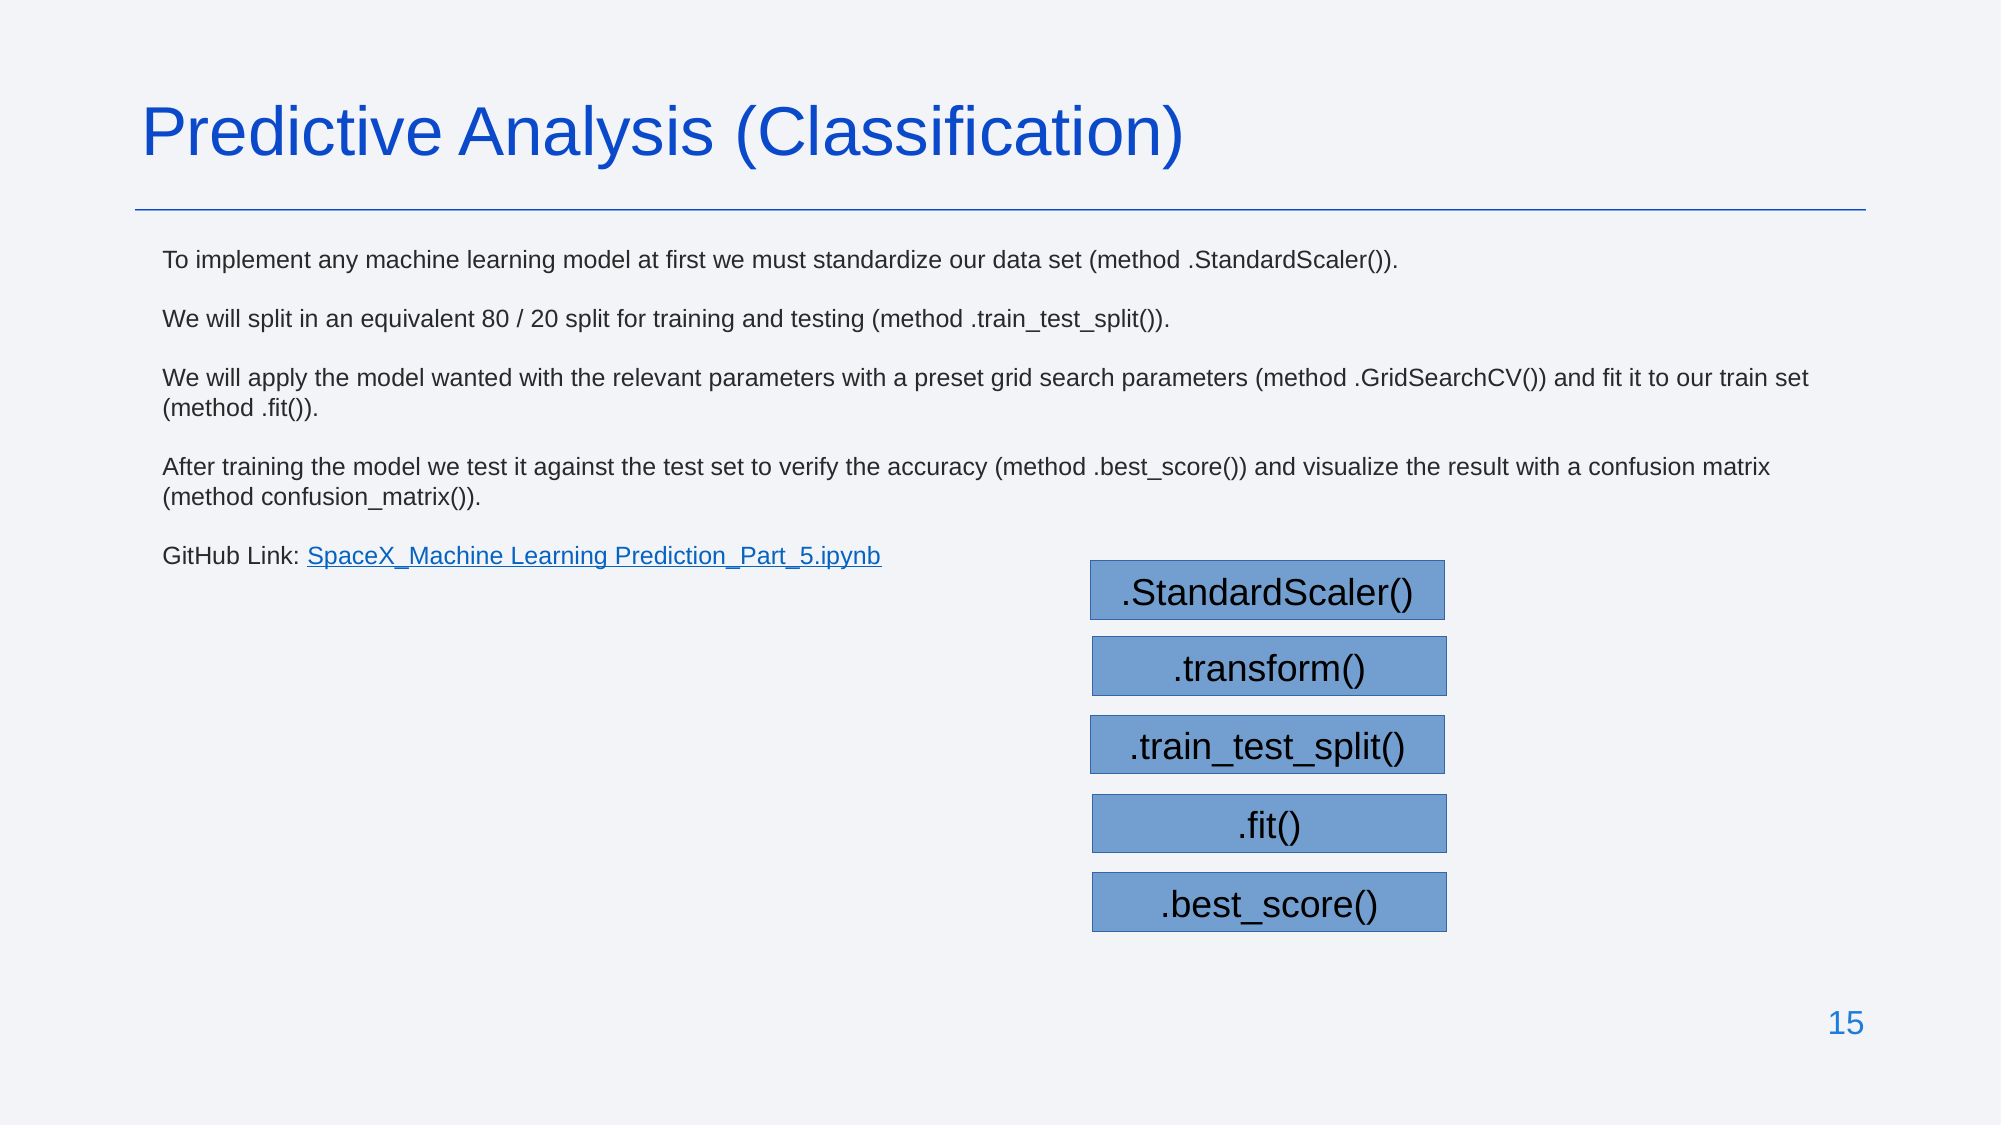

Predictive Analysis (Classification)
To implement any machine learning model at first we must standardize our data set (method .StandardScaler()).
We will split in an equivalent 80 / 20 split for training and testing (method .train_test_split()).
We will apply the model wanted with the relevant parameters with a preset grid search parameters (method .GridSearchCV()) and fit it to our train set (method .fit()).
After training the model we test it against the test set to verify the accuracy (method .best_score()) and visualize the result with a confusion matrix (method confusion_matrix()).
GitHub Link: SpaceX_Machine Learning Prediction_Part_5.ipynb
.StandardScaler()
.transform()
.train_test_split()
.fit()
.best_score()
15